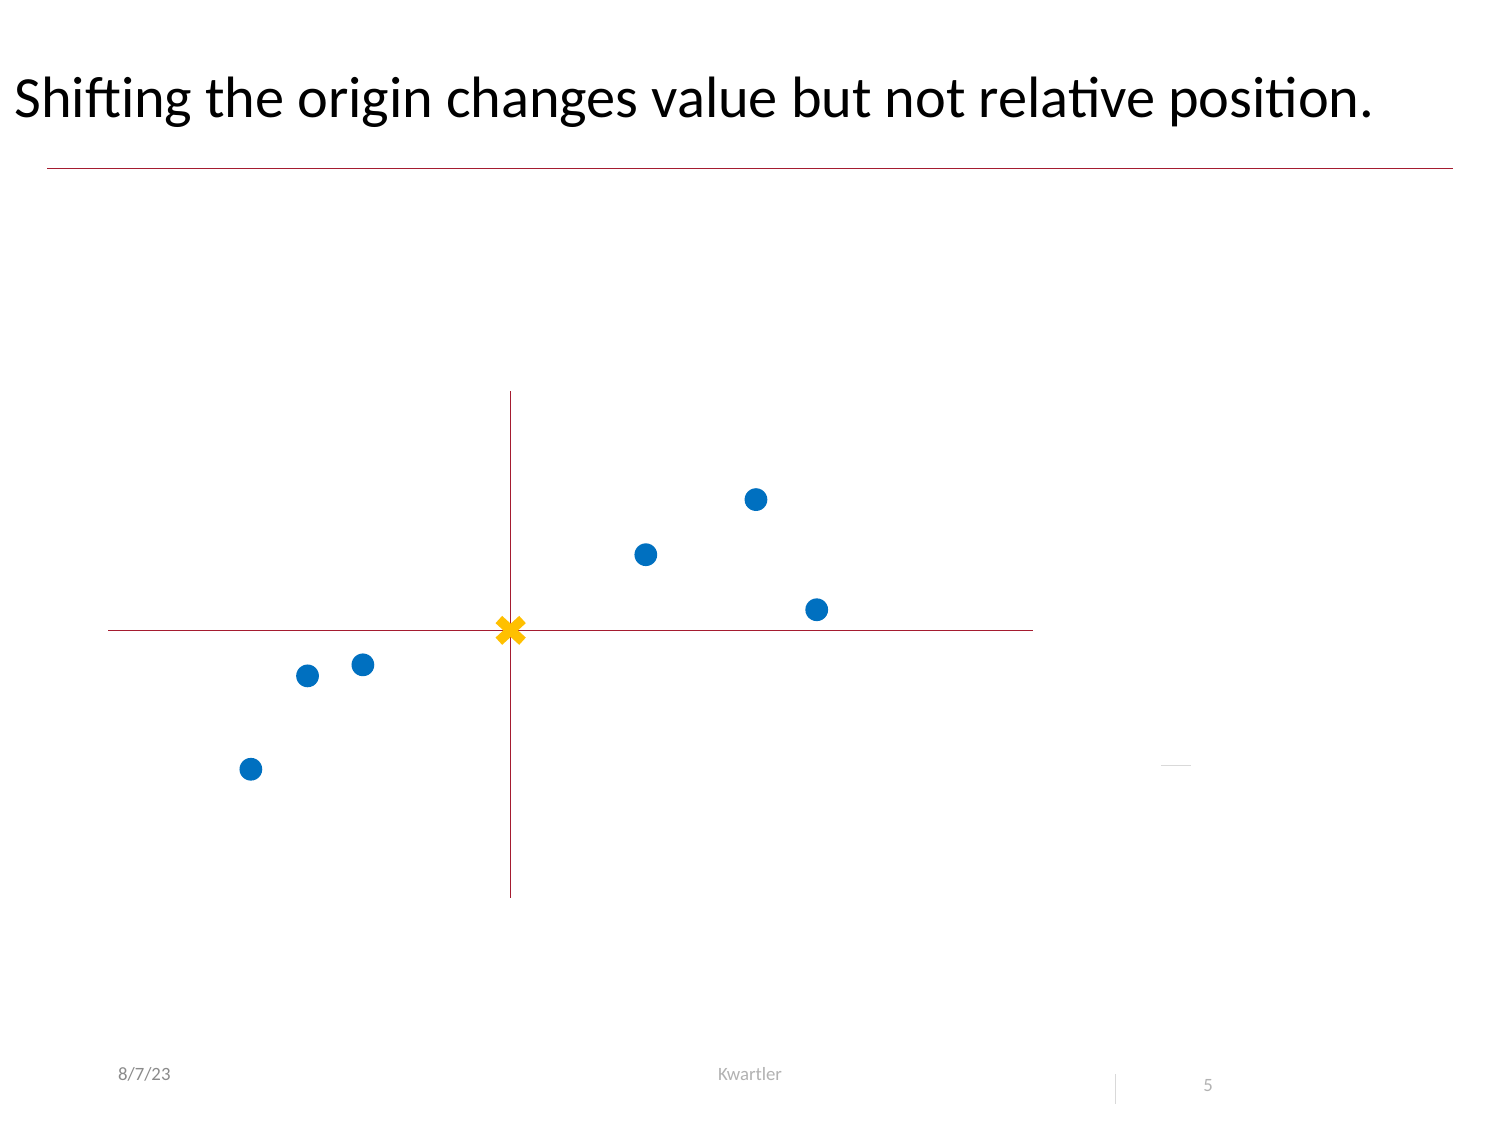

# Shifting the origin changes value but not relative position.

8/7/23
Kwartler
5